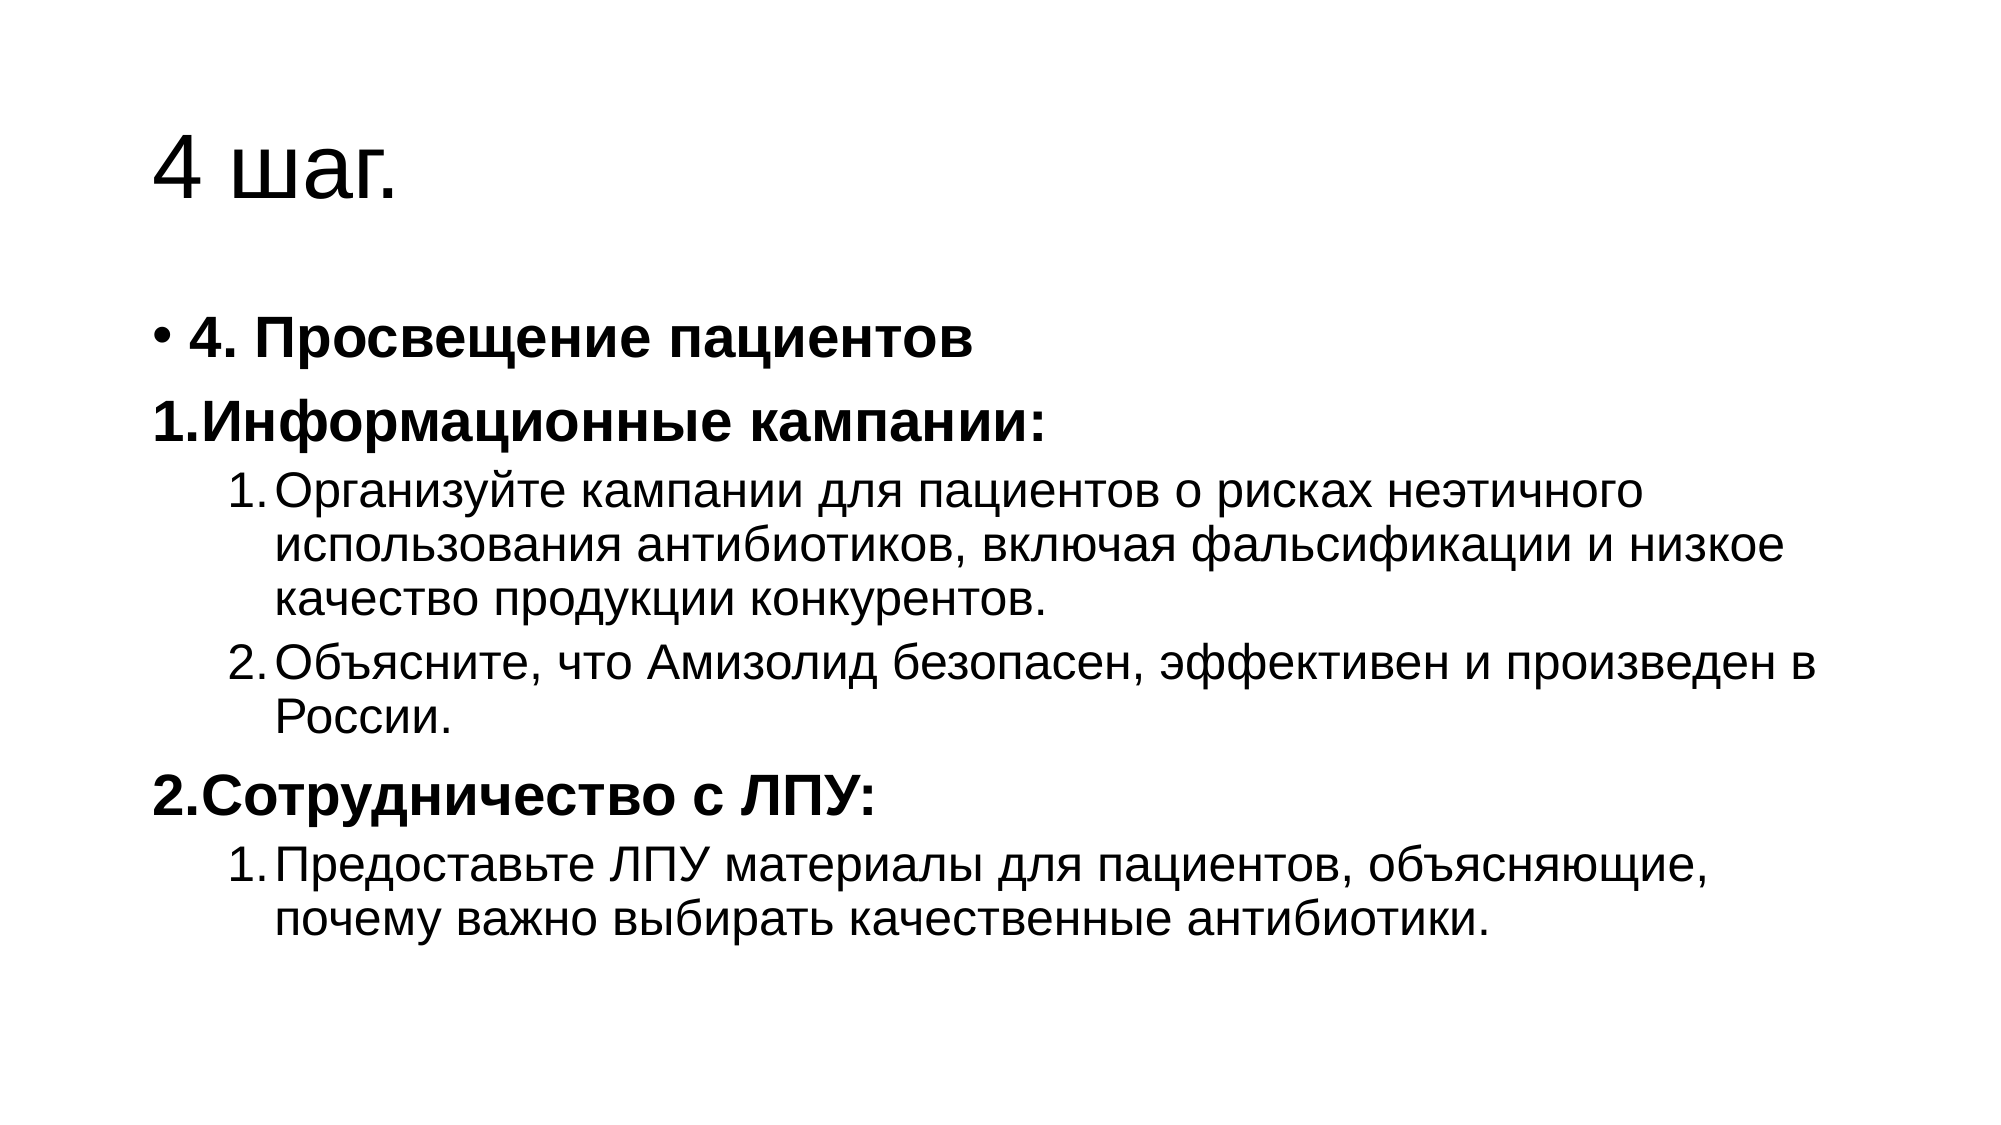

# 4 шаг.
4. Просвещение пациентов
Информационные кампании:
Организуйте кампании для пациентов о рисках неэтичного использования антибиотиков, включая фальсификации и низкое качество продукции конкурентов.
Объясните, что Амизолид безопасен, эффективен и произведен в России.
Сотрудничество с ЛПУ:
Предоставьте ЛПУ материалы для пациентов, объясняющие, почему важно выбирать качественные антибиотики.